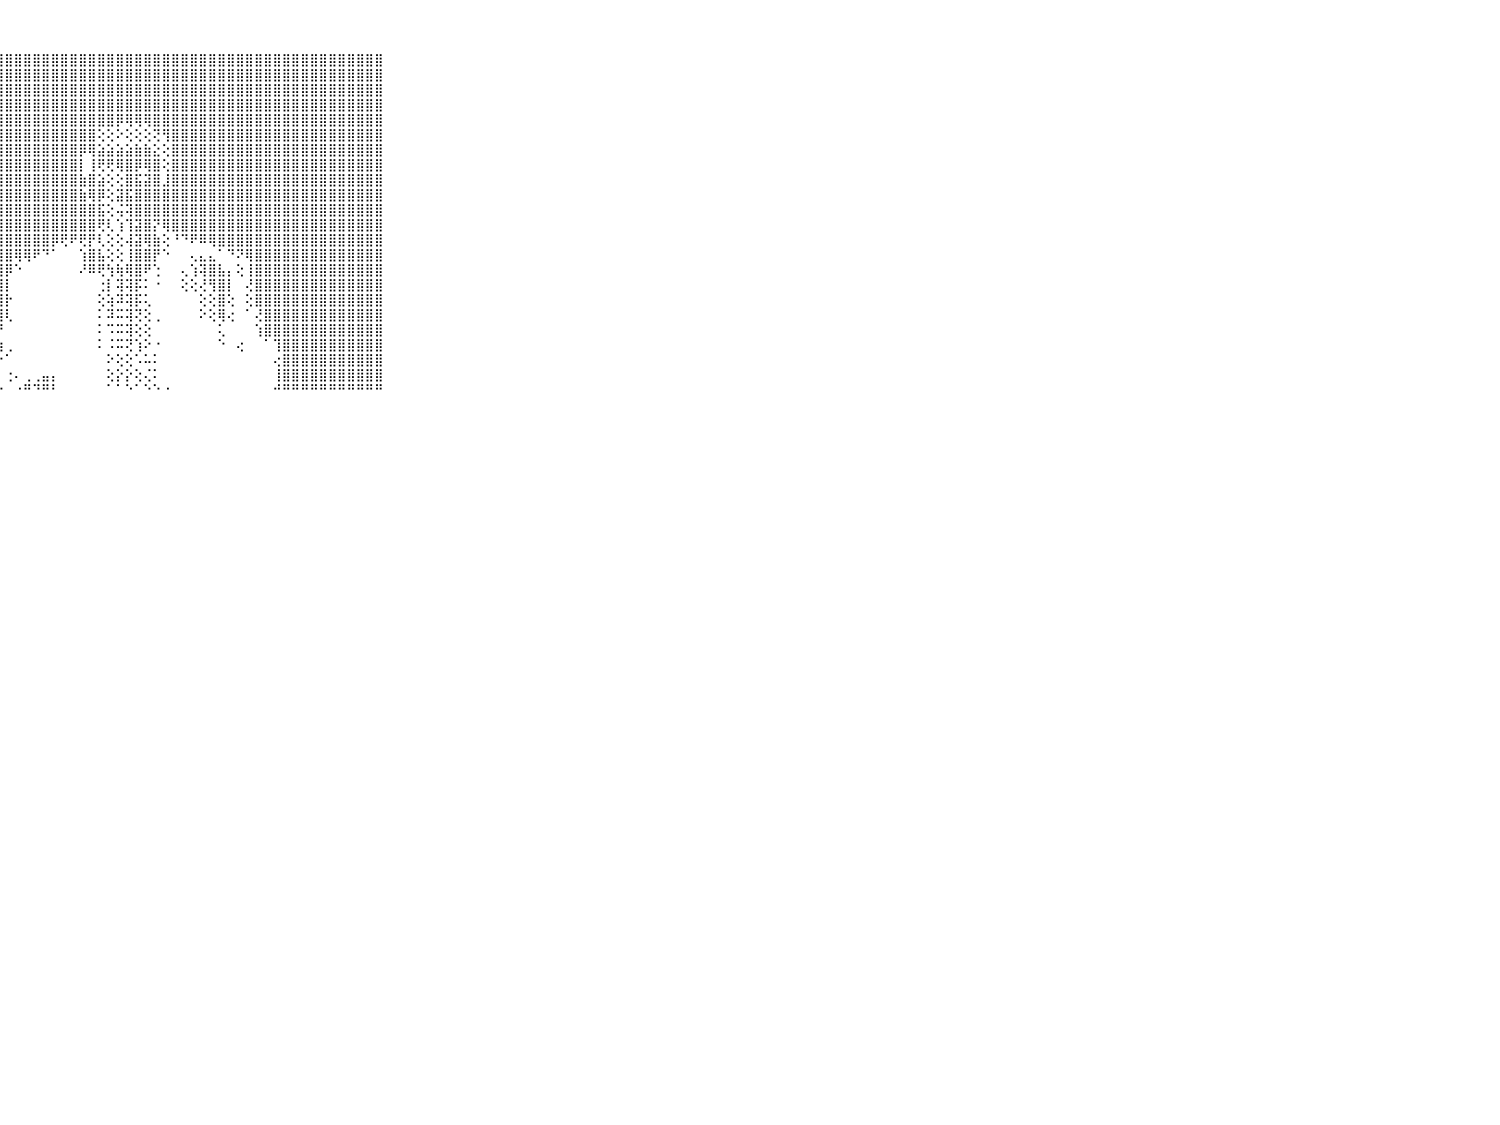

⠀⠀⠀⠀⠀⠀⠀⠀⠀⠀⠀⣿⣿⣿⣿⣿⣿⣿⣿⣿⣿⣿⣿⣿⣿⣿⣿⣿⣿⣿⣿⣿⣿⣿⣿⣿⣿⣿⣿⣿⣿⣿⣿⣿⣿⣿⣿⣿⣿⣿⣿⣿⣿⣿⣿⣿⣿⣿⣿⣿⣿⣿⣿⣿⣿⣿⣿⣿⣿⠀⠀⠀⠀⠀⠀⠀⠀⠀⠀⠀⠀
⠀⠀⠀⠀⠀⠀⠀⠀⠀⠀⠀⣿⣿⣿⣿⣿⣿⣿⣿⣿⣿⣿⣿⣿⣿⣿⣿⣿⣿⣿⣿⣿⣿⣿⣿⣿⣿⣿⣿⣿⣿⣿⣿⣿⣿⣿⣿⣿⣿⣿⣿⣿⣿⣿⣿⣿⣿⣿⣿⣿⣿⣿⣿⣿⣿⣿⣿⣿⣿⠀⠀⠀⠀⠀⠀⠀⠀⠀⠀⠀⠀
⠀⠀⠀⠀⠀⠀⠀⠀⠀⠀⠀⣿⣿⣿⣿⣿⣿⣿⣿⣿⣿⣿⣿⣿⣿⣿⣿⣿⣿⣿⣿⣿⣿⣿⣿⣿⣿⣿⣿⣿⣿⣿⣿⣿⣿⣿⣿⣿⣿⣿⣿⣿⣿⣿⣿⣿⣿⣿⣿⣿⣿⣿⣿⣿⣿⣿⣿⣿⣿⠀⠀⠀⠀⠀⠀⠀⠀⠀⠀⠀⠀
⠀⠀⠀⠀⠀⠀⠀⠀⠀⠀⠀⣿⣿⣿⣿⣿⣿⣿⣿⣿⣿⣿⣿⣿⣿⣿⣿⣿⣿⣿⣿⣿⣿⣿⣿⣿⣿⣿⣿⣿⣿⣿⣿⣿⣿⣿⣿⣿⣿⣿⣿⣿⣿⣿⣿⣿⣿⣿⣿⣿⣿⣿⣿⣿⣿⣿⣿⣿⣿⠀⠀⠀⠀⠀⠀⠀⠀⠀⠀⠀⠀
⠀⠀⠀⠀⠀⠀⠀⠀⠀⠀⠀⣿⣿⣿⣿⣿⣿⣿⣿⣿⣿⣿⣿⣿⣿⣿⣿⣿⣿⣿⣿⣿⣿⣿⣿⣿⣿⣿⣿⣿⡿⢿⢿⢿⣿⣿⣿⣿⣿⣿⣿⣿⣿⣿⣿⣿⣿⣿⣿⣿⣿⣿⣿⣿⣿⣿⣿⣿⣿⠀⠀⠀⠀⠀⠀⠀⠀⠀⠀⠀⠀
⠀⠀⠀⠀⠀⠀⠀⠀⠀⠀⠀⣿⣿⣿⣿⣿⣿⣿⣿⣿⣿⣿⣿⣿⣿⣿⣿⣿⣿⣿⣿⣿⣿⣿⣿⣿⣿⣿⢕⢕⠕⢕⢕⢕⢝⢻⣿⣿⣿⣿⣿⣿⣿⣿⣿⣿⣿⣿⣿⣿⣿⣿⣿⣿⣿⣿⣿⣿⣿⠀⠀⠀⠀⠀⠀⠀⠀⠀⠀⠀⠀
⠀⠀⠀⠀⠀⠀⠀⠀⠀⠀⠀⣿⣿⣿⣿⣿⣿⣿⣿⣿⣿⣿⣿⣿⣿⣿⣿⣿⣿⣿⣿⣿⣿⣿⣿⣿⡿⢿⣵⣵⣵⣵⣷⣷⣕⢕⣿⣿⣿⣿⣿⣿⣿⣿⣿⣿⣿⣿⣿⣿⣿⣿⣿⣿⣿⣿⣿⣿⣿⠀⠀⠀⠀⠀⠀⠀⠀⠀⠀⠀⠀
⠀⠀⠀⠀⠀⠀⠀⠀⠀⠀⠀⣿⣿⣿⣿⣿⣿⣿⣿⣿⣿⣿⣿⣿⣿⣿⣿⣿⣿⣿⣿⣿⣿⣿⣿⣿⡇⢸⢟⢟⢿⣿⡿⢿⣿⢕⣿⣿⣿⣿⣿⣿⣿⣿⣿⣿⣿⣿⣿⣿⣿⣿⣿⣿⣿⣿⣿⣿⣿⠀⠀⠀⠀⠀⠀⠀⠀⠀⠀⠀⠀
⠀⠀⠀⠀⠀⠀⠀⠀⠀⠀⠀⣿⣿⣿⣿⣿⣿⣿⣿⣿⣿⣿⣿⣿⣿⣿⣿⣿⣿⣿⣿⣿⣿⣿⣿⣿⣷⣿⣵⢕⢕⣿⣯⣽⣿⣸⣿⣿⣿⣿⣿⣿⣿⣿⣿⣿⣿⣿⣿⣿⣿⣿⣿⣿⣿⣿⣿⣿⣿⠀⠀⠀⠀⠀⠀⠀⠀⠀⠀⠀⠀
⠀⠀⠀⠀⠀⠀⠀⠀⠀⠀⠀⣿⣿⣿⣿⣿⣿⣿⣿⣿⣿⣿⣿⣿⣿⣿⣿⣿⣿⣿⣿⣿⣿⣿⣿⣿⣷⢿⡿⢕⣽⣯⣿⣿⣿⣿⣿⣿⣿⣿⣿⣿⣿⣿⣿⣿⣿⣿⣿⣿⣿⣿⣿⣿⣿⣿⣿⣿⣿⠀⠀⠀⠀⠀⠀⠀⠀⠀⠀⠀⠀
⠀⠀⠀⠀⠀⠀⠀⠀⠀⠀⠀⣿⣿⣿⣿⣿⣿⣿⣿⣿⣿⣿⣿⣿⣿⣿⣿⣿⣿⣿⣿⣿⣿⣿⣿⣿⣿⣿⣯⢕⢬⢽⣿⣿⣿⣿⣿⣿⣿⣿⣿⣿⣿⣿⣿⣿⣿⣿⣿⣿⣿⣿⣿⣿⣿⣿⣿⣿⣿⠀⠀⠀⠀⠀⠀⠀⠀⠀⠀⠀⠀
⠀⠀⠀⠀⠀⠀⠀⠀⠀⠀⠀⣿⣿⣿⣿⣿⣿⣿⣿⣿⣿⣿⣿⣿⣿⣿⣿⣿⣿⣿⣿⣿⣿⣿⣿⣿⣿⣿⢟⢇⢱⢹⣽⣿⡝⢿⣿⣿⣿⣿⣿⣿⣿⣿⣿⣿⣿⣿⣿⣿⣿⣿⣿⣿⣿⣿⣿⣿⣿⠀⠀⠀⠀⠀⠀⠀⠀⠀⠀⠀⠀
⠀⠀⠀⠀⠀⠀⠀⠀⠀⠀⠀⣿⣿⣿⣿⣿⣿⣿⣿⣿⣿⣿⣿⣿⣿⣿⣿⣿⣿⣿⣿⣿⣿⡿⢟⠟⢟⡟⢇⢕⢕⢼⣽⢿⣷⢕⠘⠙⠟⠿⢿⣿⣿⣿⣿⣿⣿⣿⣿⣿⣿⣿⣿⣿⣿⣿⣿⣿⣿⠀⠀⠀⠀⠀⠀⠀⠀⠀⠀⠀⠀
⠀⠀⠀⠀⠀⠀⠀⠀⠀⠀⠀⣿⣿⣿⣿⣿⣿⣿⣿⣿⣿⣿⣿⣿⣿⣿⣿⣿⣿⢿⢿⠟⠙⠁⠀⠀⢱⣿⣧⢕⢕⢸⣿⣿⡟⠑⠀⠀⢄⣄⣄⠁⠙⠝⢿⣿⣿⣿⣿⣿⣿⣿⣿⣿⣿⣿⣿⣿⣿⠀⠀⠀⠀⠀⠀⠀⠀⠀⠀⠀⠀
⠀⠀⠀⠀⠀⠀⠀⠀⠀⠀⠀⣿⣿⣿⣿⣿⣿⣿⣿⣿⣿⣿⣿⣿⣿⣿⣿⣿⡿⠑⠀⠀⠀⠀⠀⠀⠜⠿⢟⢳⢷⢿⣿⠟⢑⠀⠀⢄⢱⢽⣿⣧⡄⢕⢸⣿⣿⣿⣿⣿⣿⣿⣿⣿⣿⣿⣿⣿⣿⠀⠀⠀⠀⠀⠀⠀⠀⠀⠀⠀⠀
⠀⠀⠀⠀⠀⠀⠀⠀⠀⠀⠀⣿⣿⣿⣿⣿⣿⣿⣿⣿⣿⣿⣿⣿⣿⣿⣿⣿⡇⠀⠀⠀⠀⠀⠀⠀⠀⠀⢐⡇⢽⢽⡯⠅⠐⠀⠀⢕⢕⢜⢻⣿⡇⠀⢜⣿⣿⣿⣿⣿⣿⣿⣿⣿⣿⣿⣿⣿⣿⠀⠀⠀⠀⠀⠀⠀⠀⠀⠀⠀⠀
⠀⠀⠀⠀⠀⠀⠀⠀⠀⠀⠀⣿⣿⣿⣿⣿⣿⣿⣿⣿⣿⣿⣿⣿⣿⣿⣿⣿⡗⠀⠀⠀⠀⠀⠀⠀⠀⠀⢕⢵⠽⢽⡯⢅⠀⠀⠀⠀⠀⢕⢕⣿⢕⠀⢕⣿⣿⣿⣿⣿⣿⣿⣿⣿⣿⣿⣿⣿⣿⠀⠀⠀⠀⠀⠀⠀⠀⠀⠀⠀⠀
⠀⠀⠀⠀⠀⠀⠀⠀⠀⠀⠀⣿⣿⣿⣿⣿⣿⣿⣿⣿⣿⣿⣿⣿⣿⣿⣿⣿⢇⠀⠀⠀⠀⠀⠀⠀⠀⠀⠅⠽⠭⢽⢝⢕⢀⠀⠀⠀⠀⠕⢕⢿⢔⠀⠁⢜⣿⣿⣿⣿⣿⣿⣿⣿⣿⣿⣿⣿⣿⠀⠀⠀⠀⠀⠀⠀⠀⠀⠀⠀⠀
⠀⠀⠀⠀⠀⠀⠀⠀⠀⠀⠀⣿⣿⣿⣿⣿⣿⣿⣿⣿⣿⣿⣿⣿⣿⣿⣿⡟⠀⠀⠀⠀⠀⠀⠀⠀⠀⠀⠅⠩⠭⢽⢕⢕⠀⠀⠀⠀⠀⠀⠀⢅⠀⠀⠀⢱⣿⣿⣿⣿⣿⣿⣿⣿⣿⣿⣿⣿⣿⠀⠀⠀⠀⠀⠀⠀⠀⠀⠀⠀⠀
⠀⠀⠀⠀⠀⠀⠀⠀⠀⠀⠀⣿⣿⣿⣿⣿⣿⣿⣿⣿⣿⣿⣿⣿⣿⣿⣿⣷⢀⠀⠀⠀⠀⠀⠀⠀⠀⠀⠅⠨⠭⢝⢱⠕⠐⠀⠀⠀⠀⠀⠀⠑⠀⢔⠀⠀⠁⢹⣿⣿⣿⣿⣿⣿⣿⣿⣿⣿⣿⠀⠀⠀⠀⠀⠀⠀⠀⠀⠀⠀⠀
⠀⠀⠀⠀⠀⠀⠀⠀⠀⠀⠀⣿⣿⣿⣿⣿⣿⣿⣿⣿⣿⣿⣿⣿⣿⣿⡟⠑⠁⠀⠀⠀⠀⠀⠀⠀⠀⠀⠀⠕⢕⢕⠡⠥⠅⠀⠀⠀⠀⠀⠀⠀⠀⠀⠀⠀⠀⢔⣿⣿⣿⣿⣿⣿⣿⣿⣿⣿⣿⠀⠀⠀⠀⠀⠀⠀⠀⠀⠀⠀⠀
⠀⠀⠀⠀⠀⠀⠀⠀⠀⠀⠀⣿⣿⣿⣿⣿⣿⣿⣿⣿⣿⣿⣿⣿⣿⣿⡇⠀⢐⠄⢀⢀⣤⡄⠀⠀⠀⠀⠀⢕⡕⡕⢕⢌⠅⠀⠀⠀⠀⠀⠀⠀⠀⠀⠀⠀⠀⢸⣿⣿⣿⣿⣿⣿⣿⣿⣿⣿⣿⠀⠀⠀⠀⠀⠀⠀⠀⠀⠀⠀⠀
⠀⠀⠀⠀⠀⠀⠀⠀⠀⠀⠀⠛⠛⠛⠛⠛⠛⠛⠛⠛⠛⠛⠛⠛⠛⠛⠛⠑⠀⠐⠛⠙⠛⠃⠀⠀⠀⠀⠀⠁⠁⠑⠁⠑⠑⠐⠀⠀⠀⠀⠀⠀⠀⠀⠀⠀⠀⠚⠛⠛⠛⠛⠛⠛⠛⠛⠛⠛⠛⠀⠀⠀⠀⠀⠀⠀⠀⠀⠀⠀⠀